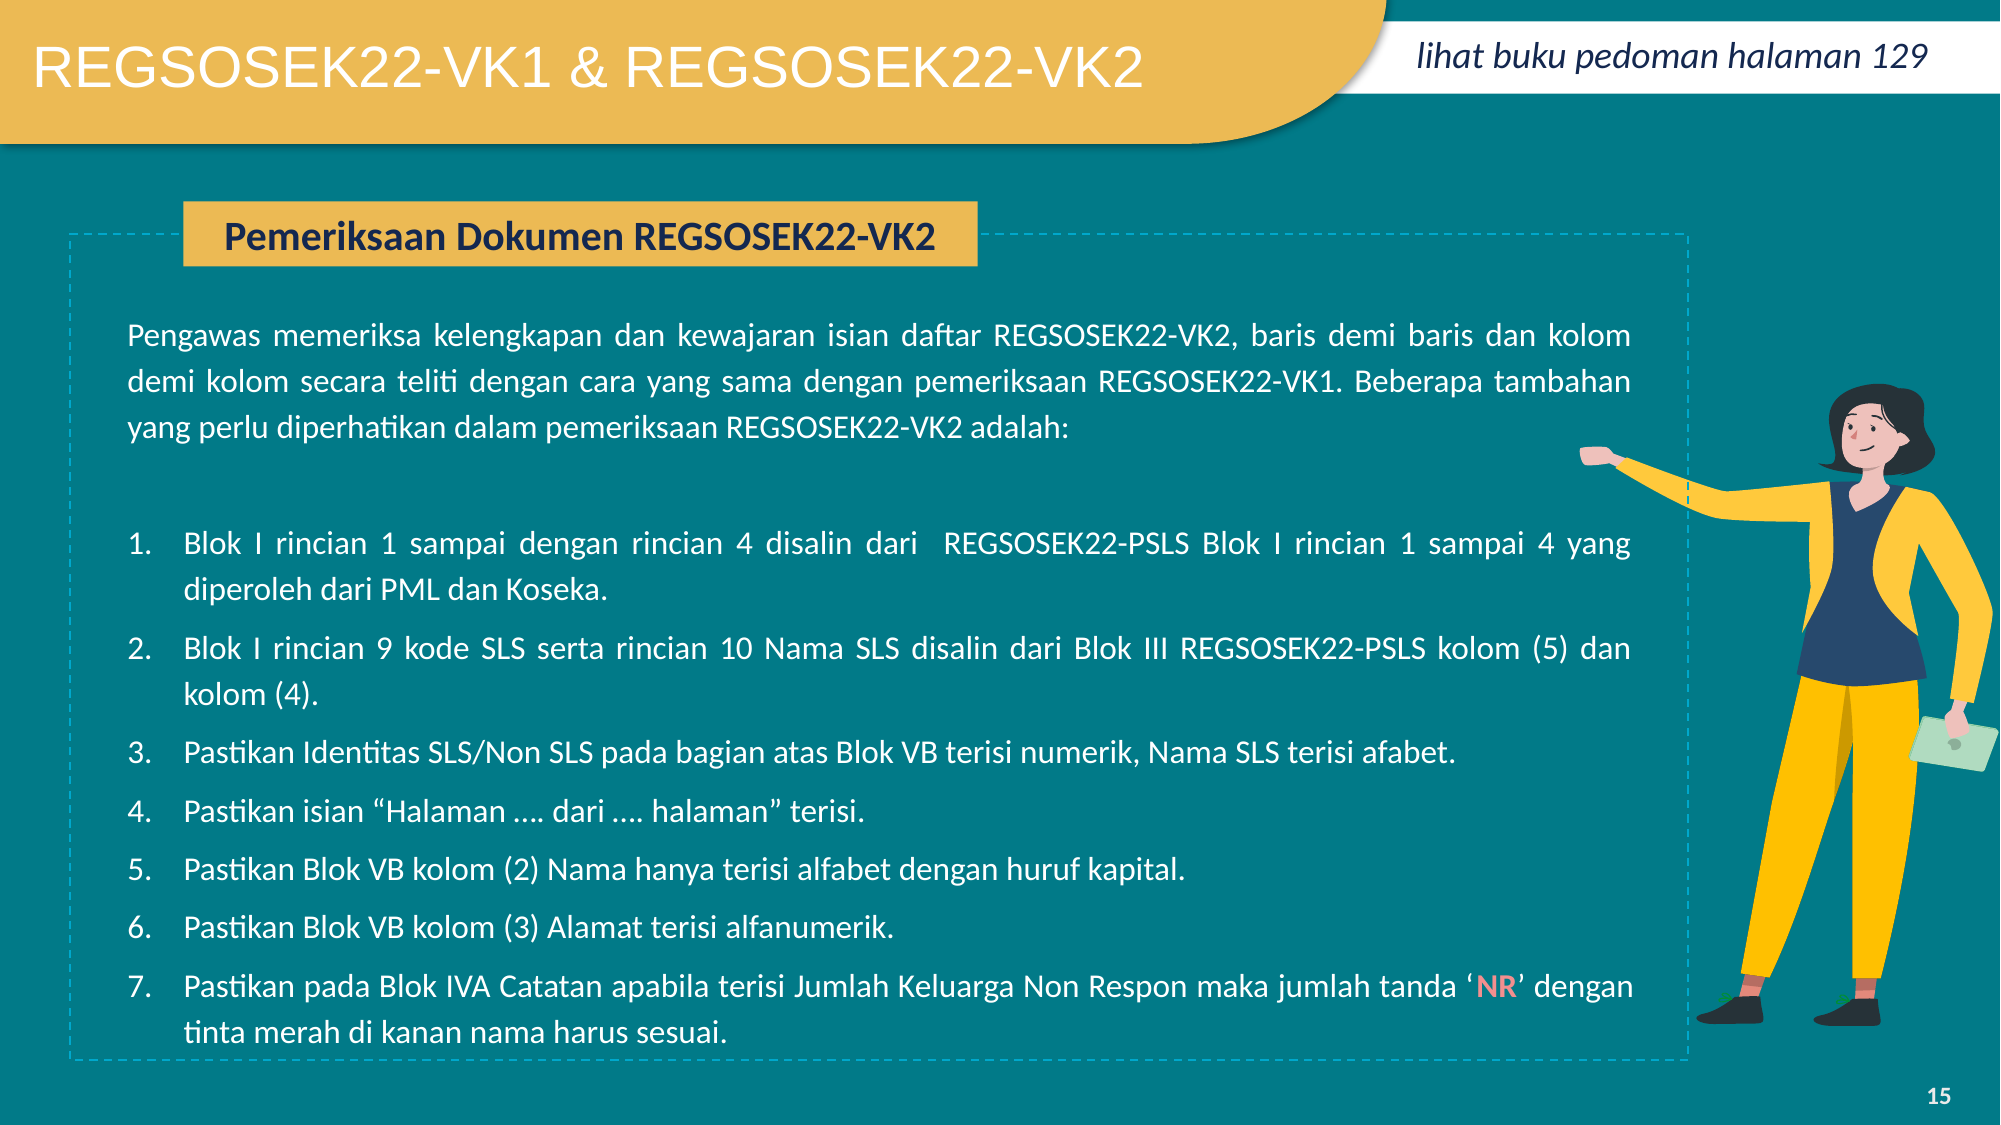

REGSOSEK22-VK1 & REGSOSEK22-VK2

lihat buku pedoman halaman 129

Pemeriksaan Dokumen REGSOSEK22-VK2

Pengawas memeriksa kelengkapan dan kewajaran isian daftar REGSOSEK22-VK2, baris demi baris dan kolom demi kolom secara teliti dengan cara yang sama dengan pemeriksaan REGSOSEK22-VK1. Beberapa tambahan yang perlu diperhatikan dalam pemeriksaan REGSOSEK22-VK2 adalah:

Blok I rincian 1 sampai dengan rincian 4 disalin dari  REGSOSEK22-PSLS Blok I rincian 1 sampai 4 yang diperoleh dari PML dan Koseka.
Blok I rincian 9 kode SLS serta rincian 10 Nama SLS disalin dari Blok III REGSOSEK22-PSLS kolom (5) dan kolom (4).
Pastikan Identitas SLS/Non SLS pada bagian atas Blok VB terisi numerik, Nama SLS terisi afabet.
Pastikan isian “Halaman …. dari …. halaman” terisi.
Pastikan Blok VB kolom (2) Nama hanya terisi alfabet dengan huruf kapital.
Pastikan Blok VB kolom (3) Alamat terisi alfanumerik.
Pastikan pada Blok IVA Catatan apabila terisi Jumlah Keluarga Non Respon maka jumlah tanda ‘NR’ dengan tinta merah di kanan nama harus sesuai.

15